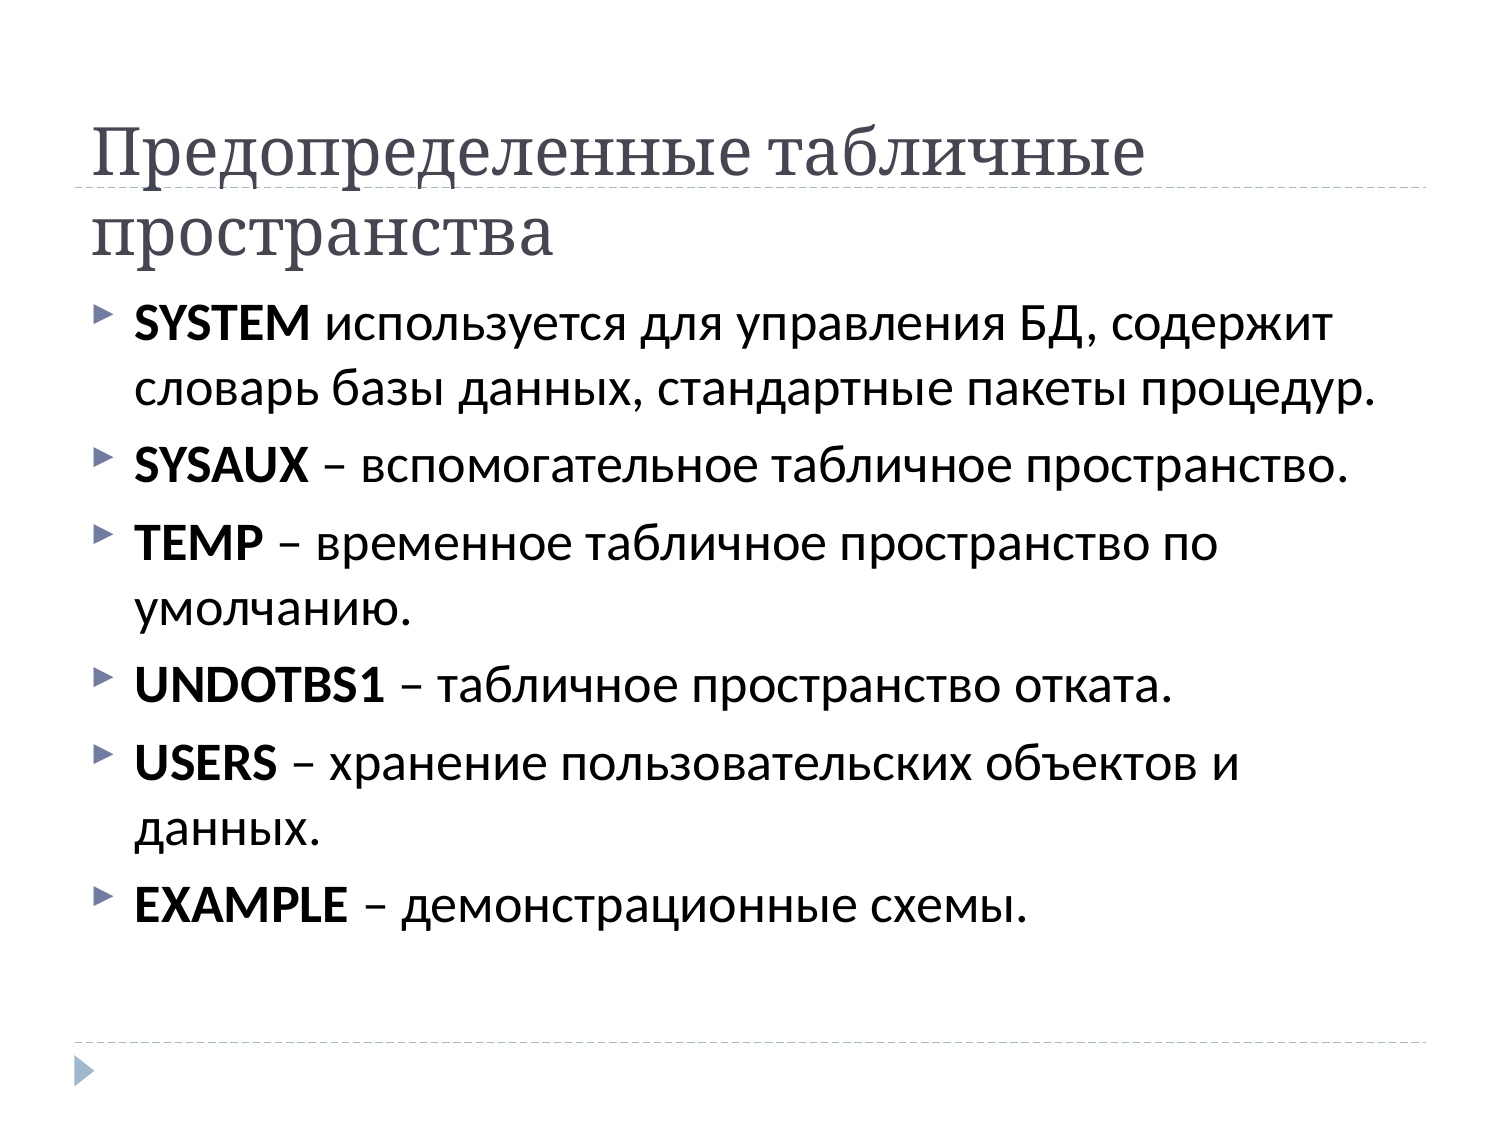

# Предопределенные табличные пространства
SYSTEM используется для управления БД, содержит словарь базы данных, стандартные пакеты процедур.
SYSAUX – вспомогательное табличное пространство.
TEMP – временное табличное пространство по умолчанию.
UNDOTBS1 – табличное пространство отката.
USERS – хранение пользовательских объектов и данных.
EXAMPLE – демонстрационные схемы.